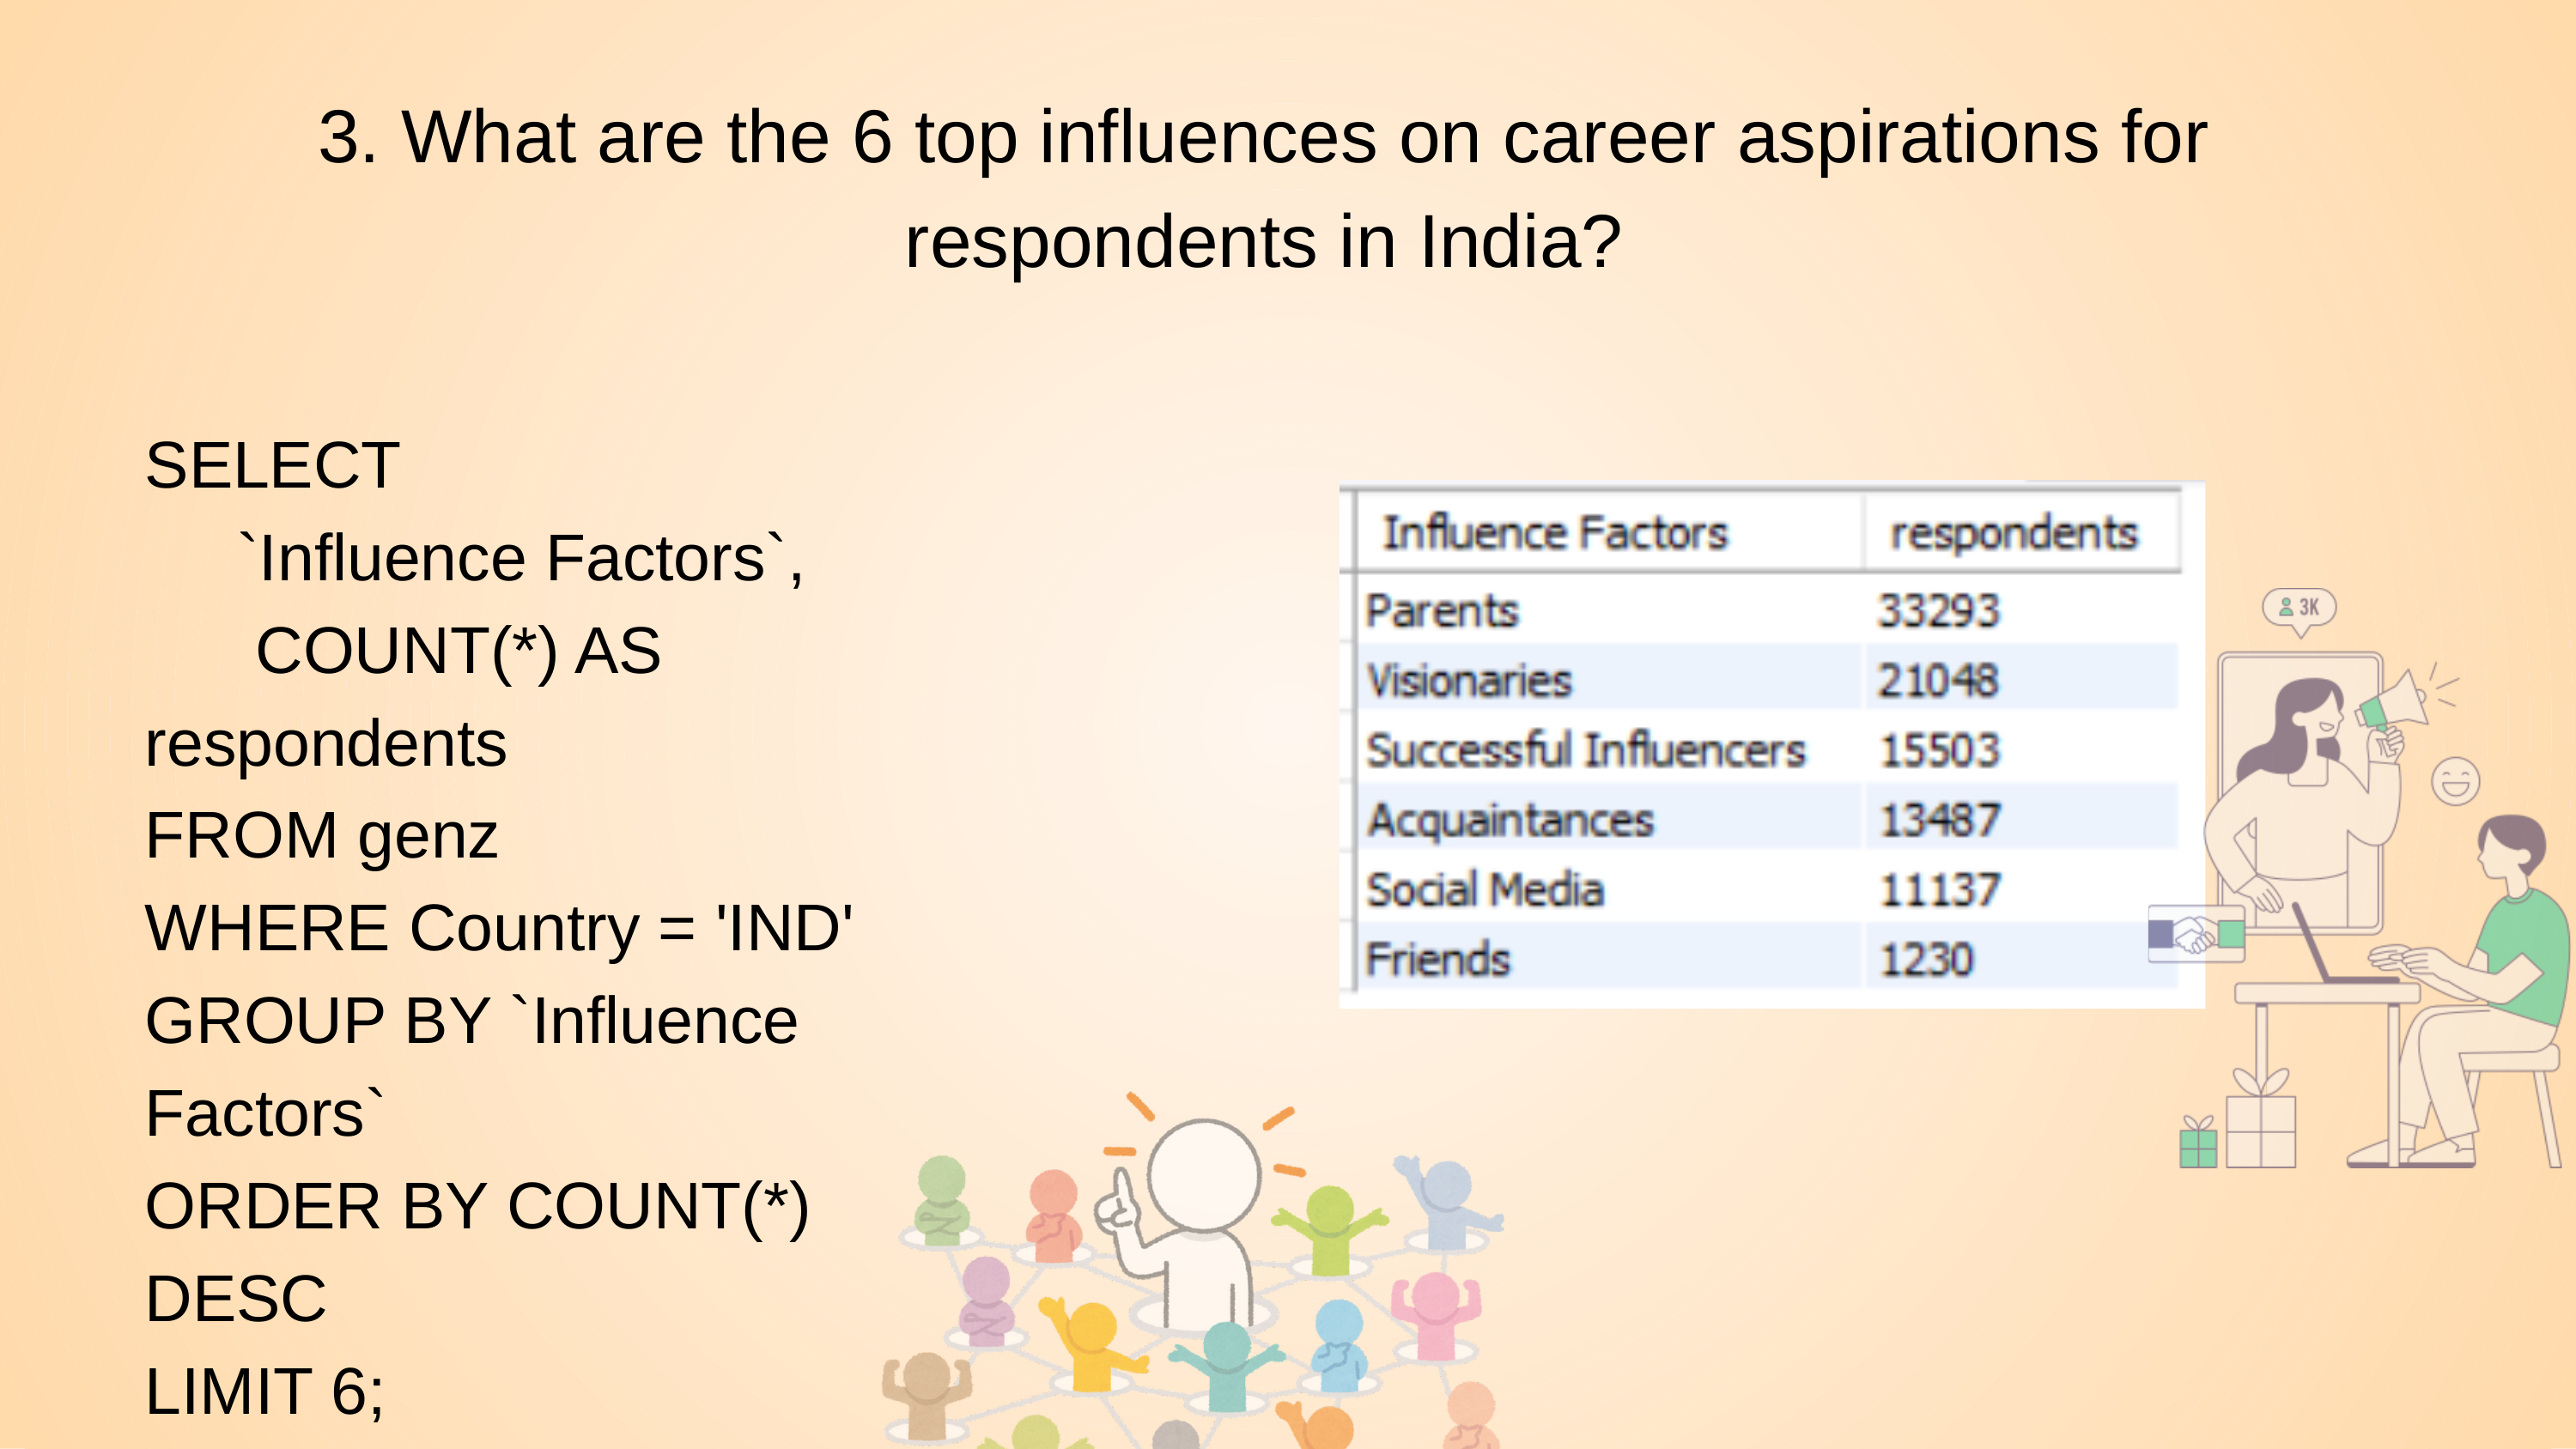

3. What are the 6 top influences on career aspirations for respondents in India?
SELECT
     `Influence Factors`,
      COUNT(*) AS respondents
FROM genz
WHERE Country = 'IND'
GROUP BY `Influence Factors`
ORDER BY COUNT(*) DESC
LIMIT 6;